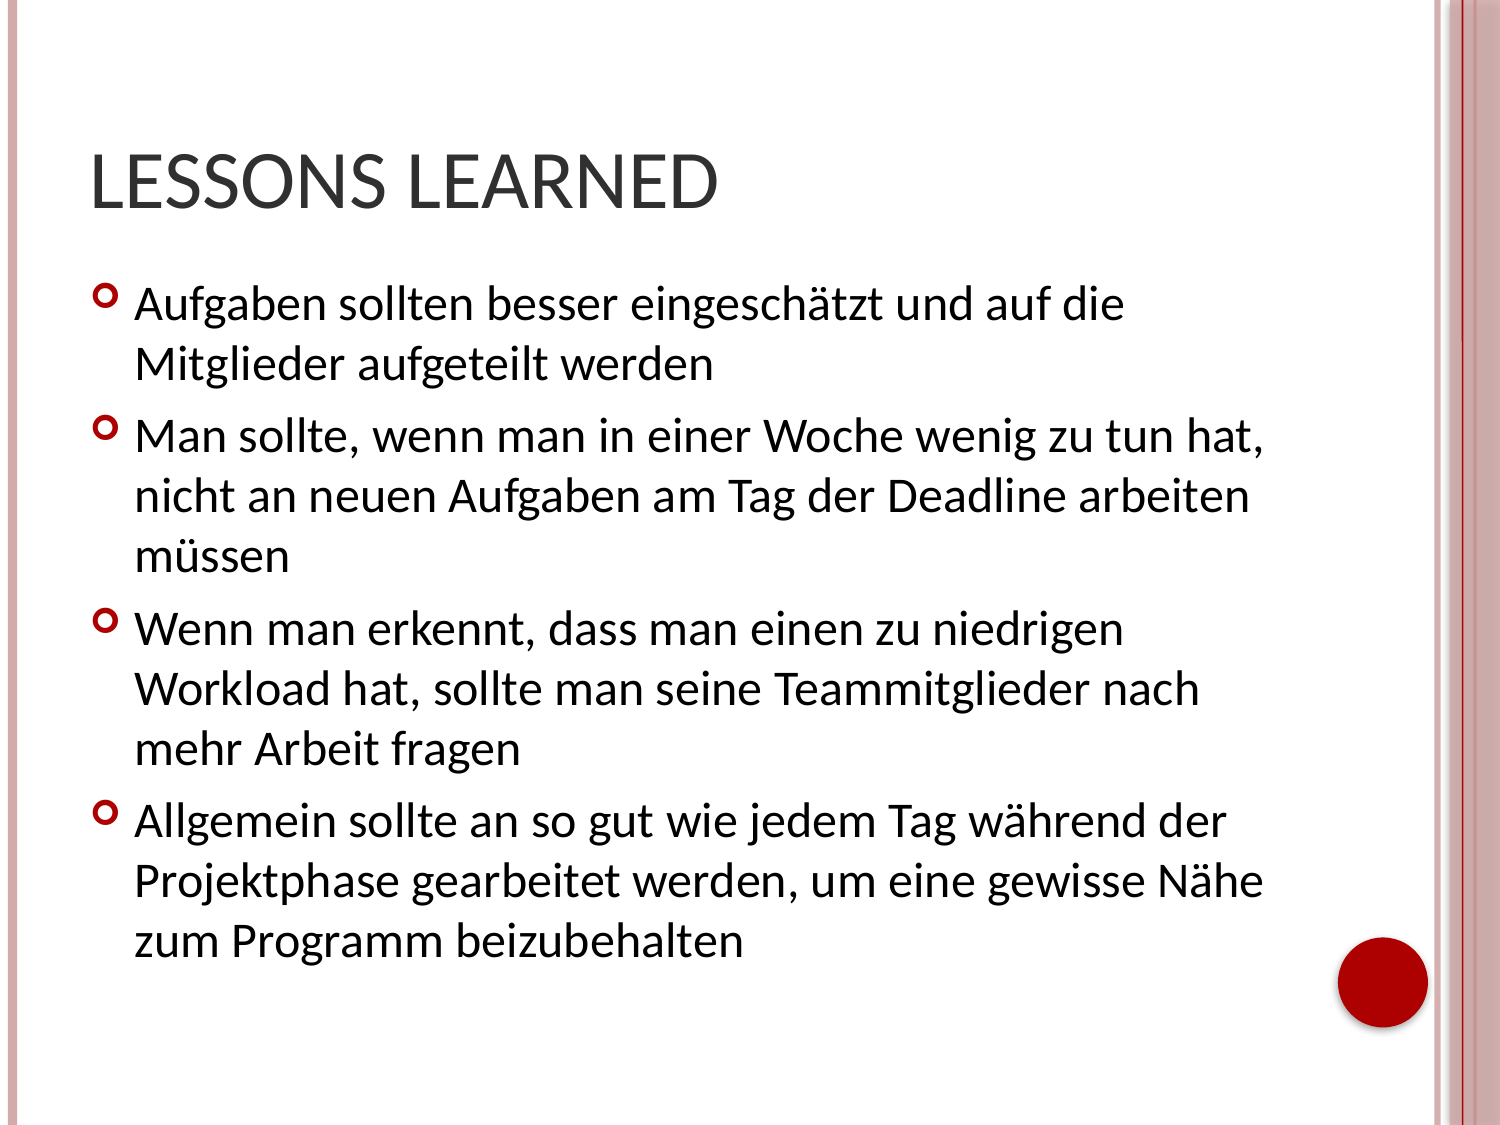

# Lessons Learned
Aufgaben sollten besser eingeschätzt und auf die Mitglieder aufgeteilt werden
Man sollte, wenn man in einer Woche wenig zu tun hat, nicht an neuen Aufgaben am Tag der Deadline arbeiten müssen
Wenn man erkennt, dass man einen zu niedrigen Workload hat, sollte man seine Teammitglieder nach mehr Arbeit fragen
Allgemein sollte an so gut wie jedem Tag während der Projektphase gearbeitet werden, um eine gewisse Nähe zum Programm beizubehalten